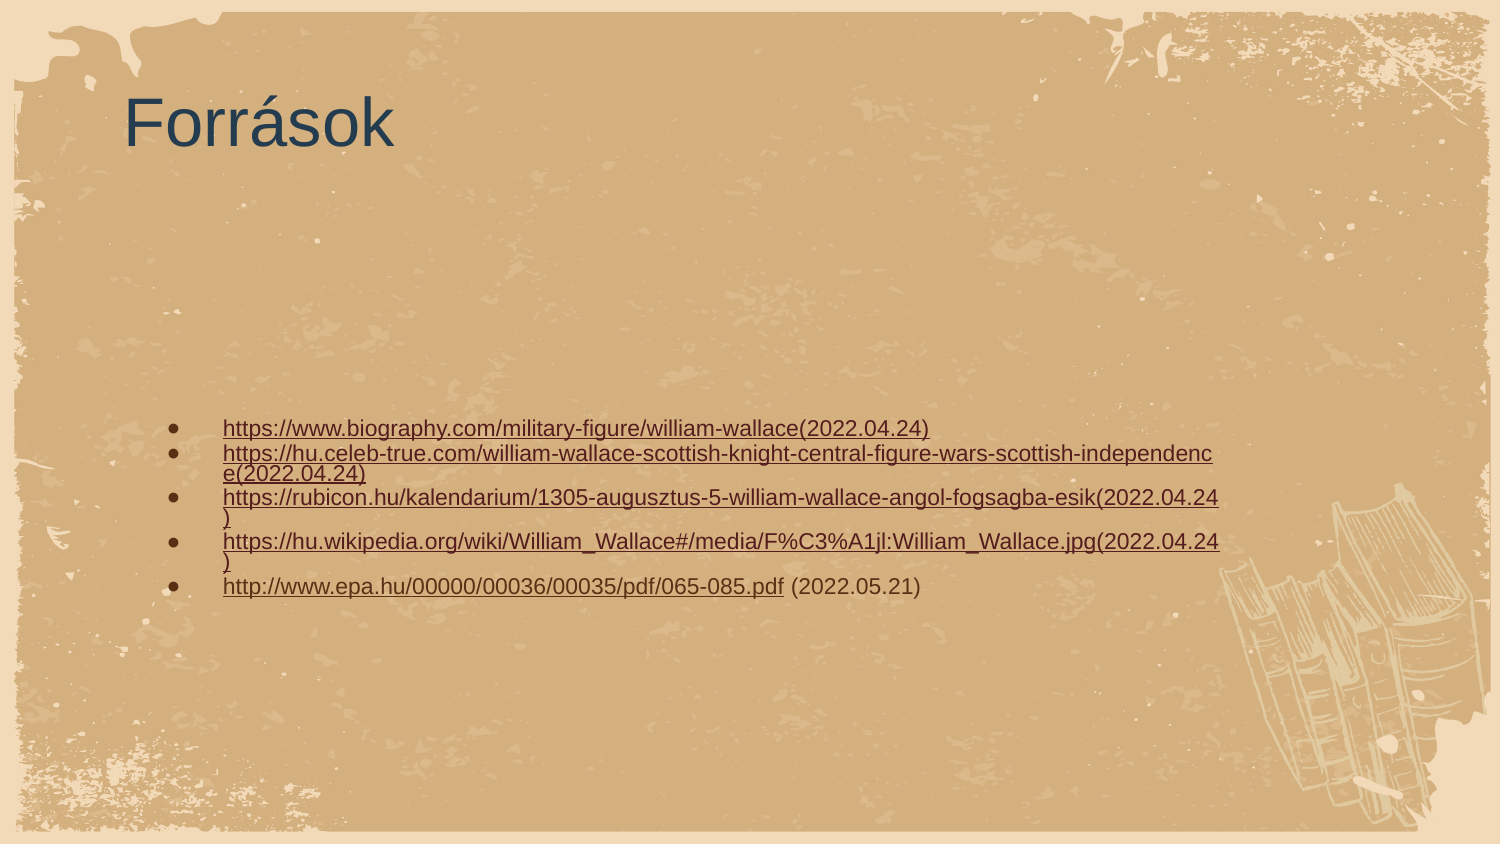

# Források
https://www.biography.com/military-figure/william-wallace(2022.04.24)
https://hu.celeb-true.com/william-wallace-scottish-knight-central-figure-wars-scottish-independence(2022.04.24)
https://rubicon.hu/kalendarium/1305-augusztus-5-william-wallace-angol-fogsagba-esik(2022.04.24)
https://hu.wikipedia.org/wiki/William_Wallace#/media/F%C3%A1jl:William_Wallace.jpg(2022.04.24)
http://www.epa.hu/00000/00036/00035/pdf/065-085.pdf (2022.05.21)